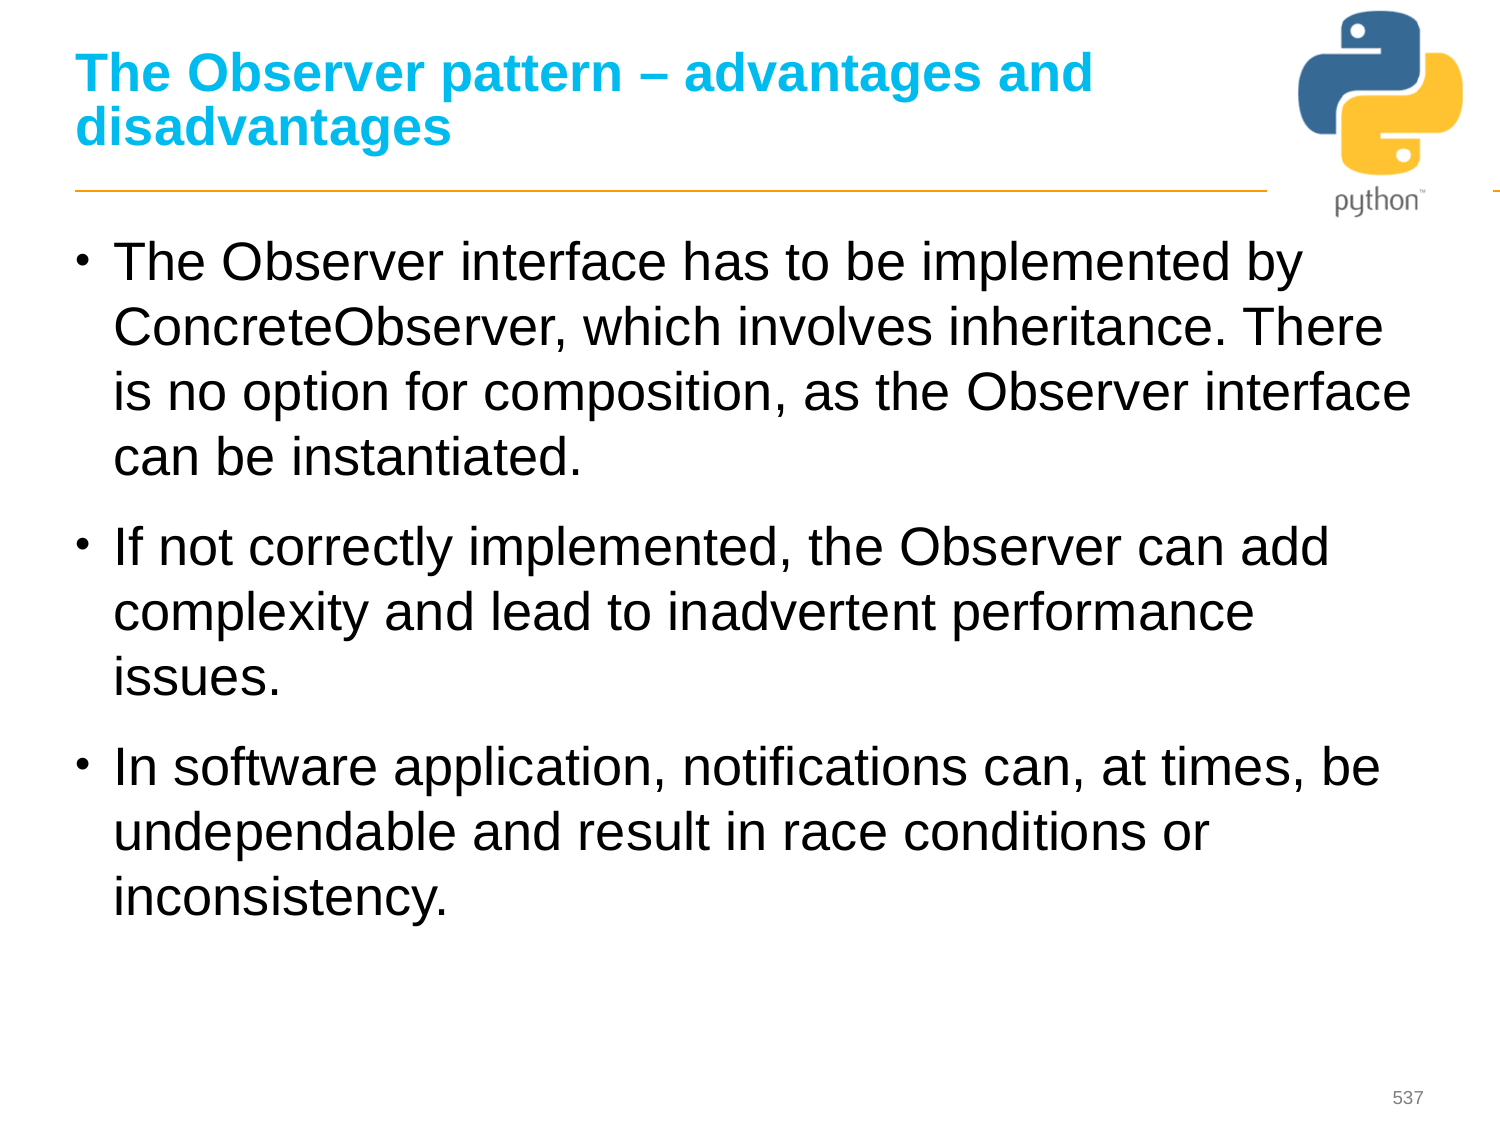

# The Observer pattern – advantages and disadvantages
The Observer interface has to be implemented by ConcreteObserver, which involves inheritance. There is no option for composition, as the Observer interface can be instantiated.
If not correctly implemented, the Observer can add complexity and lead to inadvertent performance issues.
In software application, notifications can, at times, be undependable and result in race conditions or inconsistency.